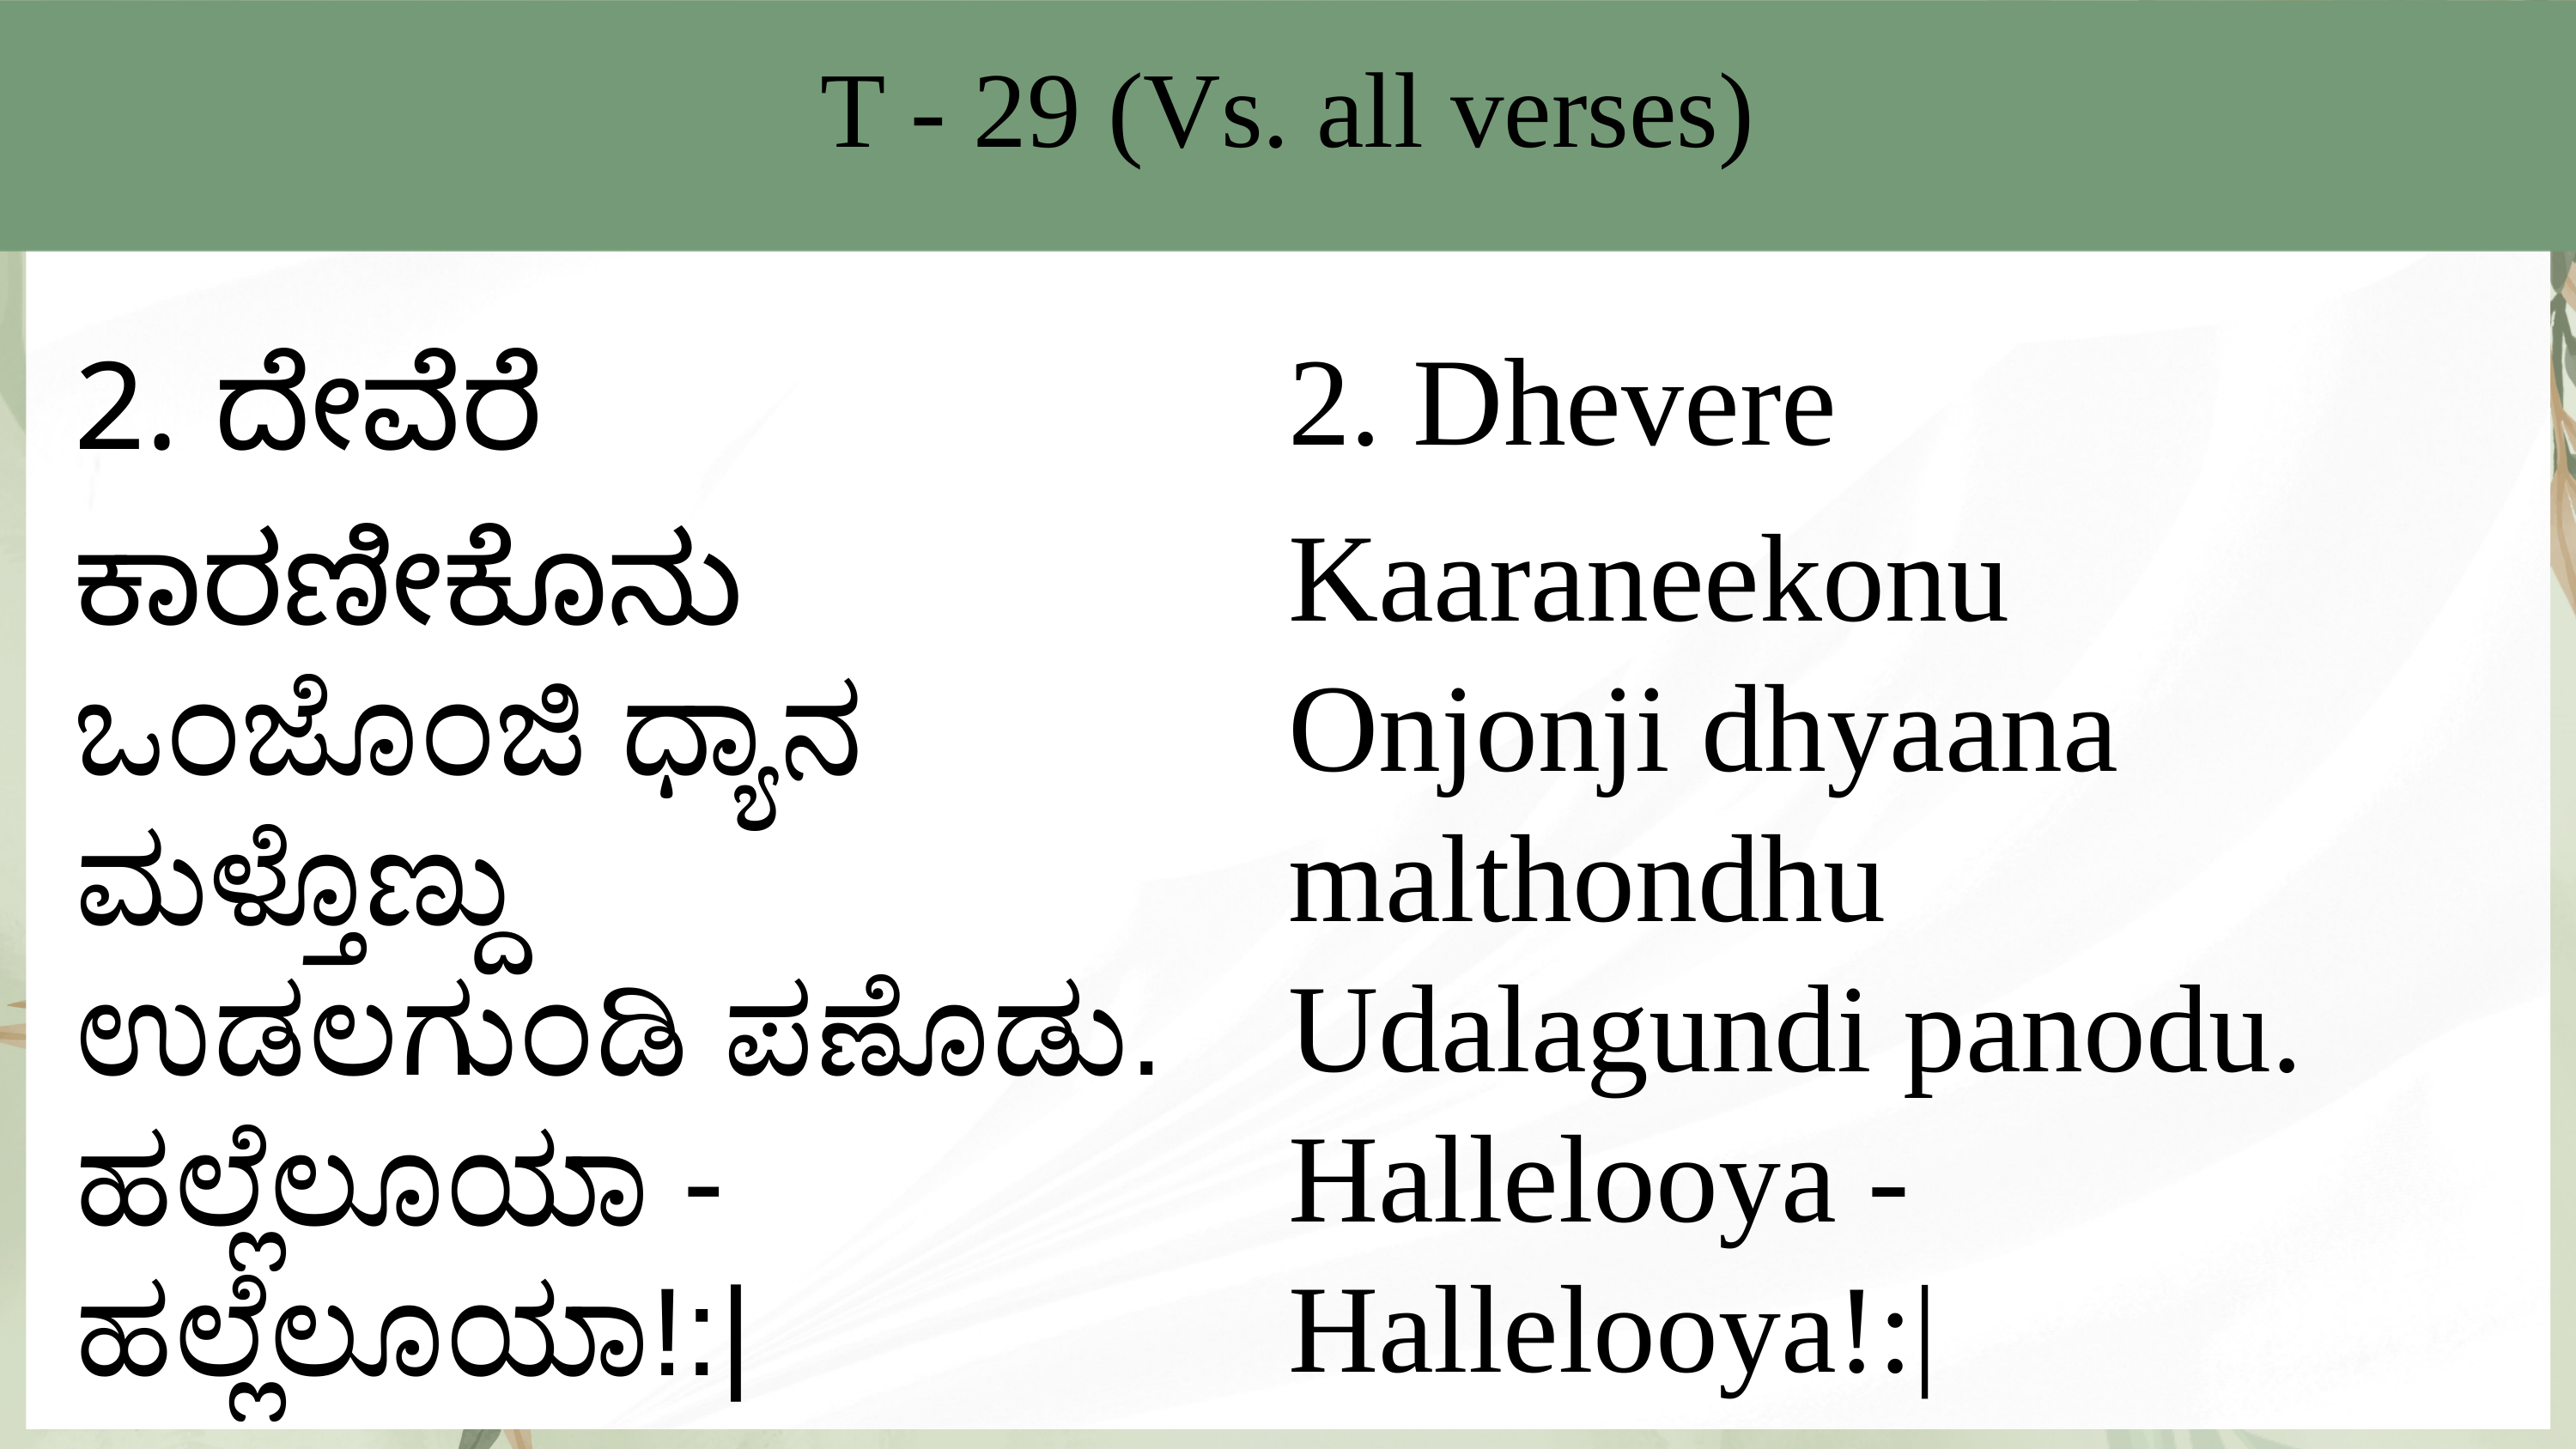

T - 29 (Vs. all verses)
2. Dhevere Kaaraneekonu
Onjonji dhyaana malthondhu
Udalagundi panodu.
Hallelooya - Hallelooya!:|
2. ದೇವೆರೆ ಕಾರಣೀಕೊನು
ಒಂಜೊಂಜಿ ಧ್ಯಾನ ಮಳ್ತೊಣ್ದು
ಉಡಲಗುಂಡಿ ಪಣೊಡು.
ಹಲ್ಲೆಲೂಯಾ - ಹಲ್ಲೆಲೂಯಾ!:|